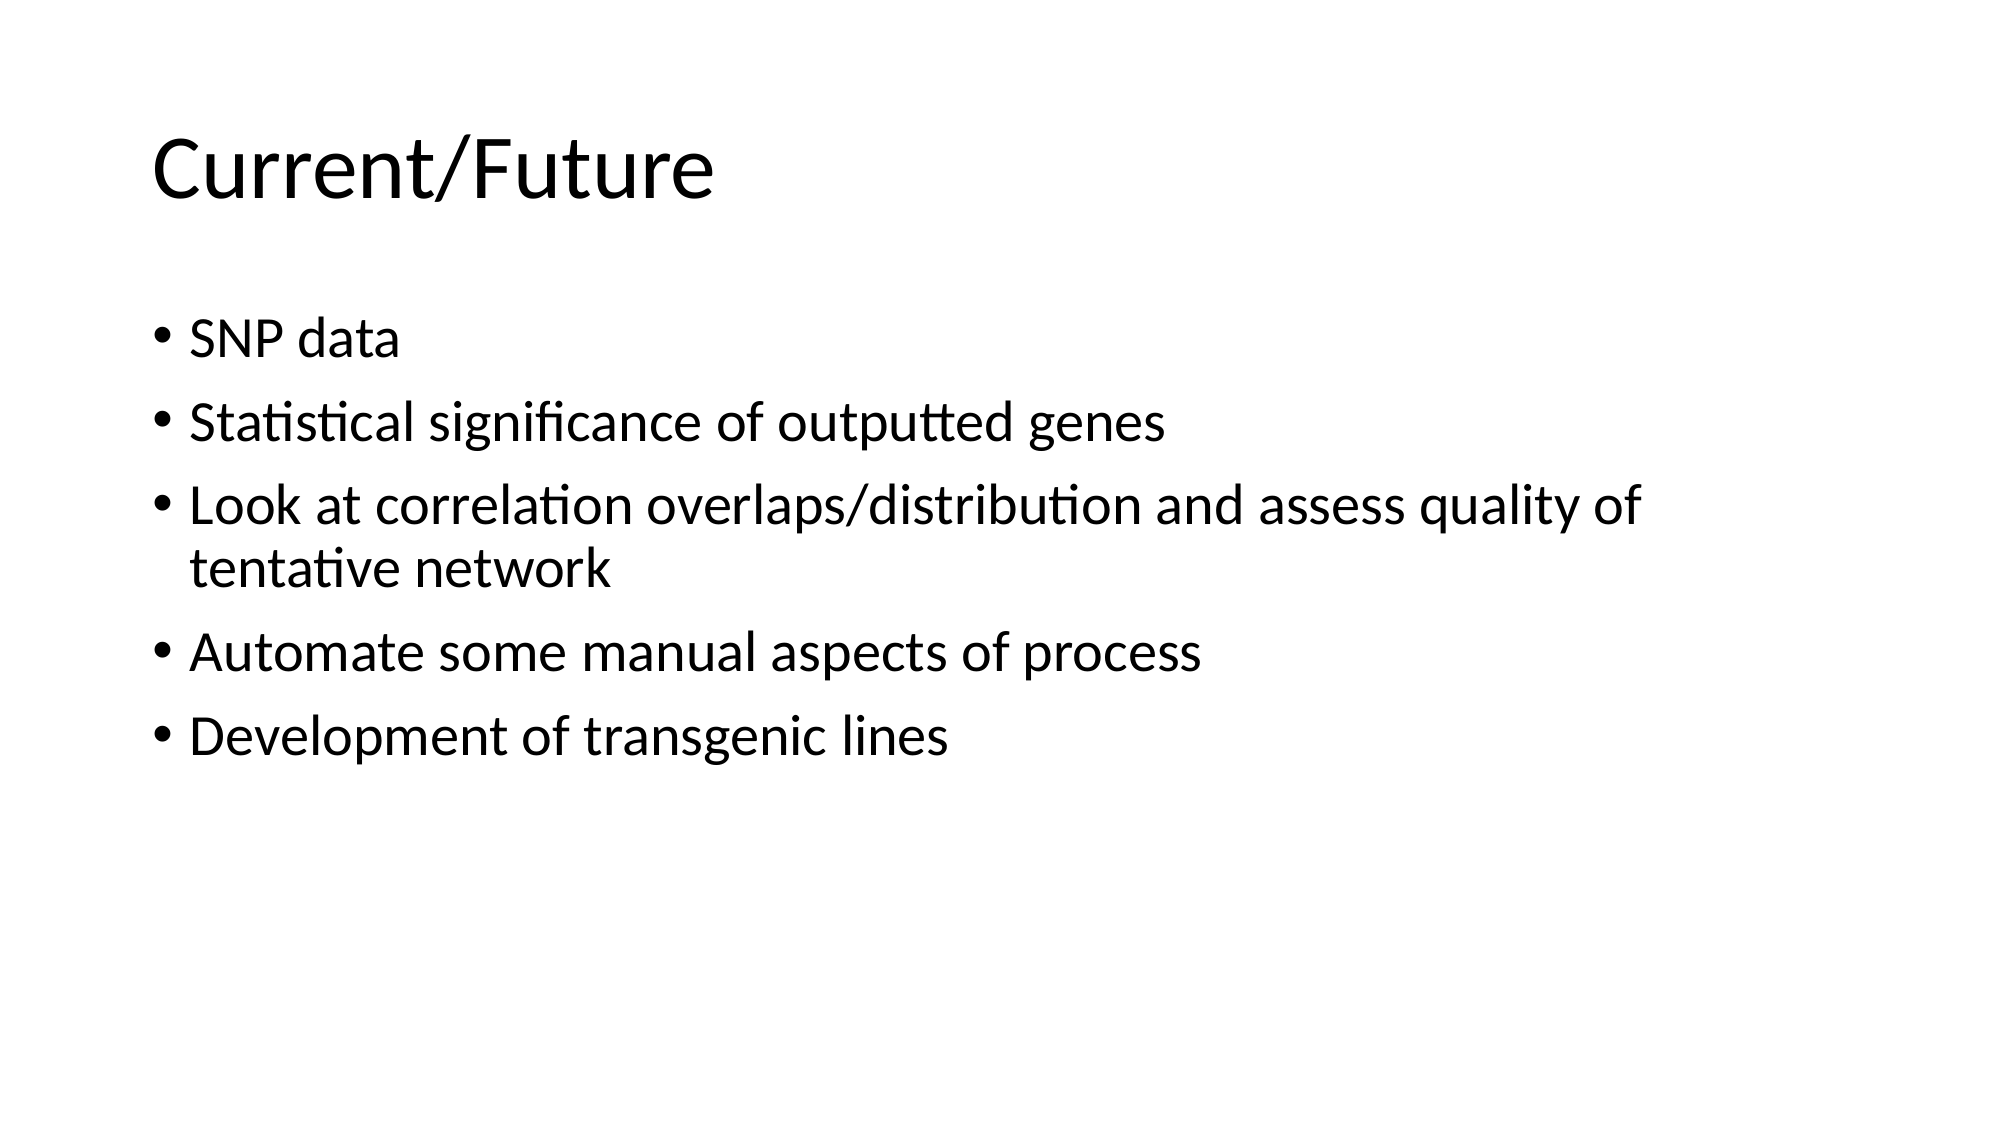

# Current/Future
SNP data
Statistical significance of outputted genes
Look at correlation overlaps/distribution and assess quality of tentative network
Automate some manual aspects of process
Development of transgenic lines